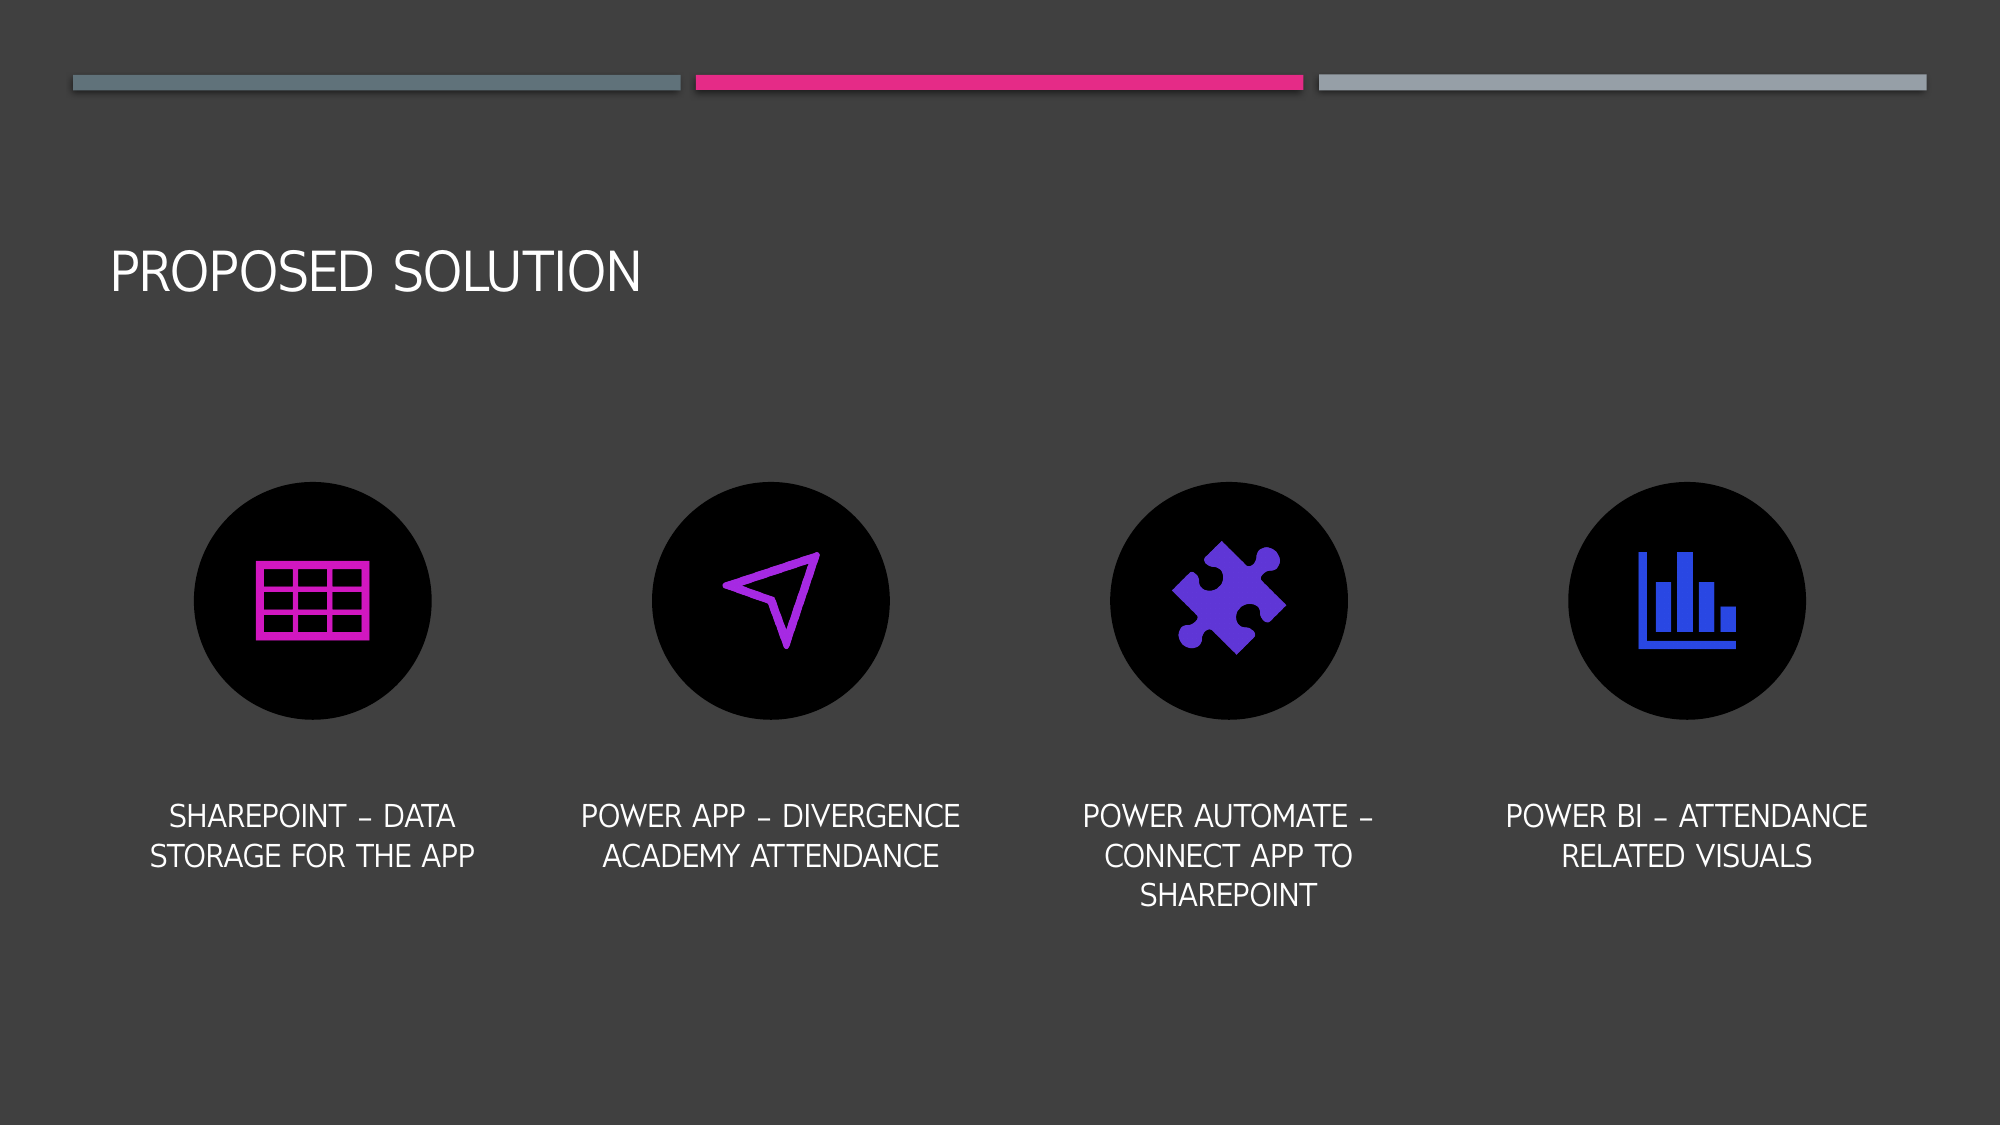

# Proposed Solution
SharePoint – Data Storage for the App
Power App – Divergence Academy Attendance
Power Automate – Connect App to SharePoint
Power BI – Attendance Related Visuals